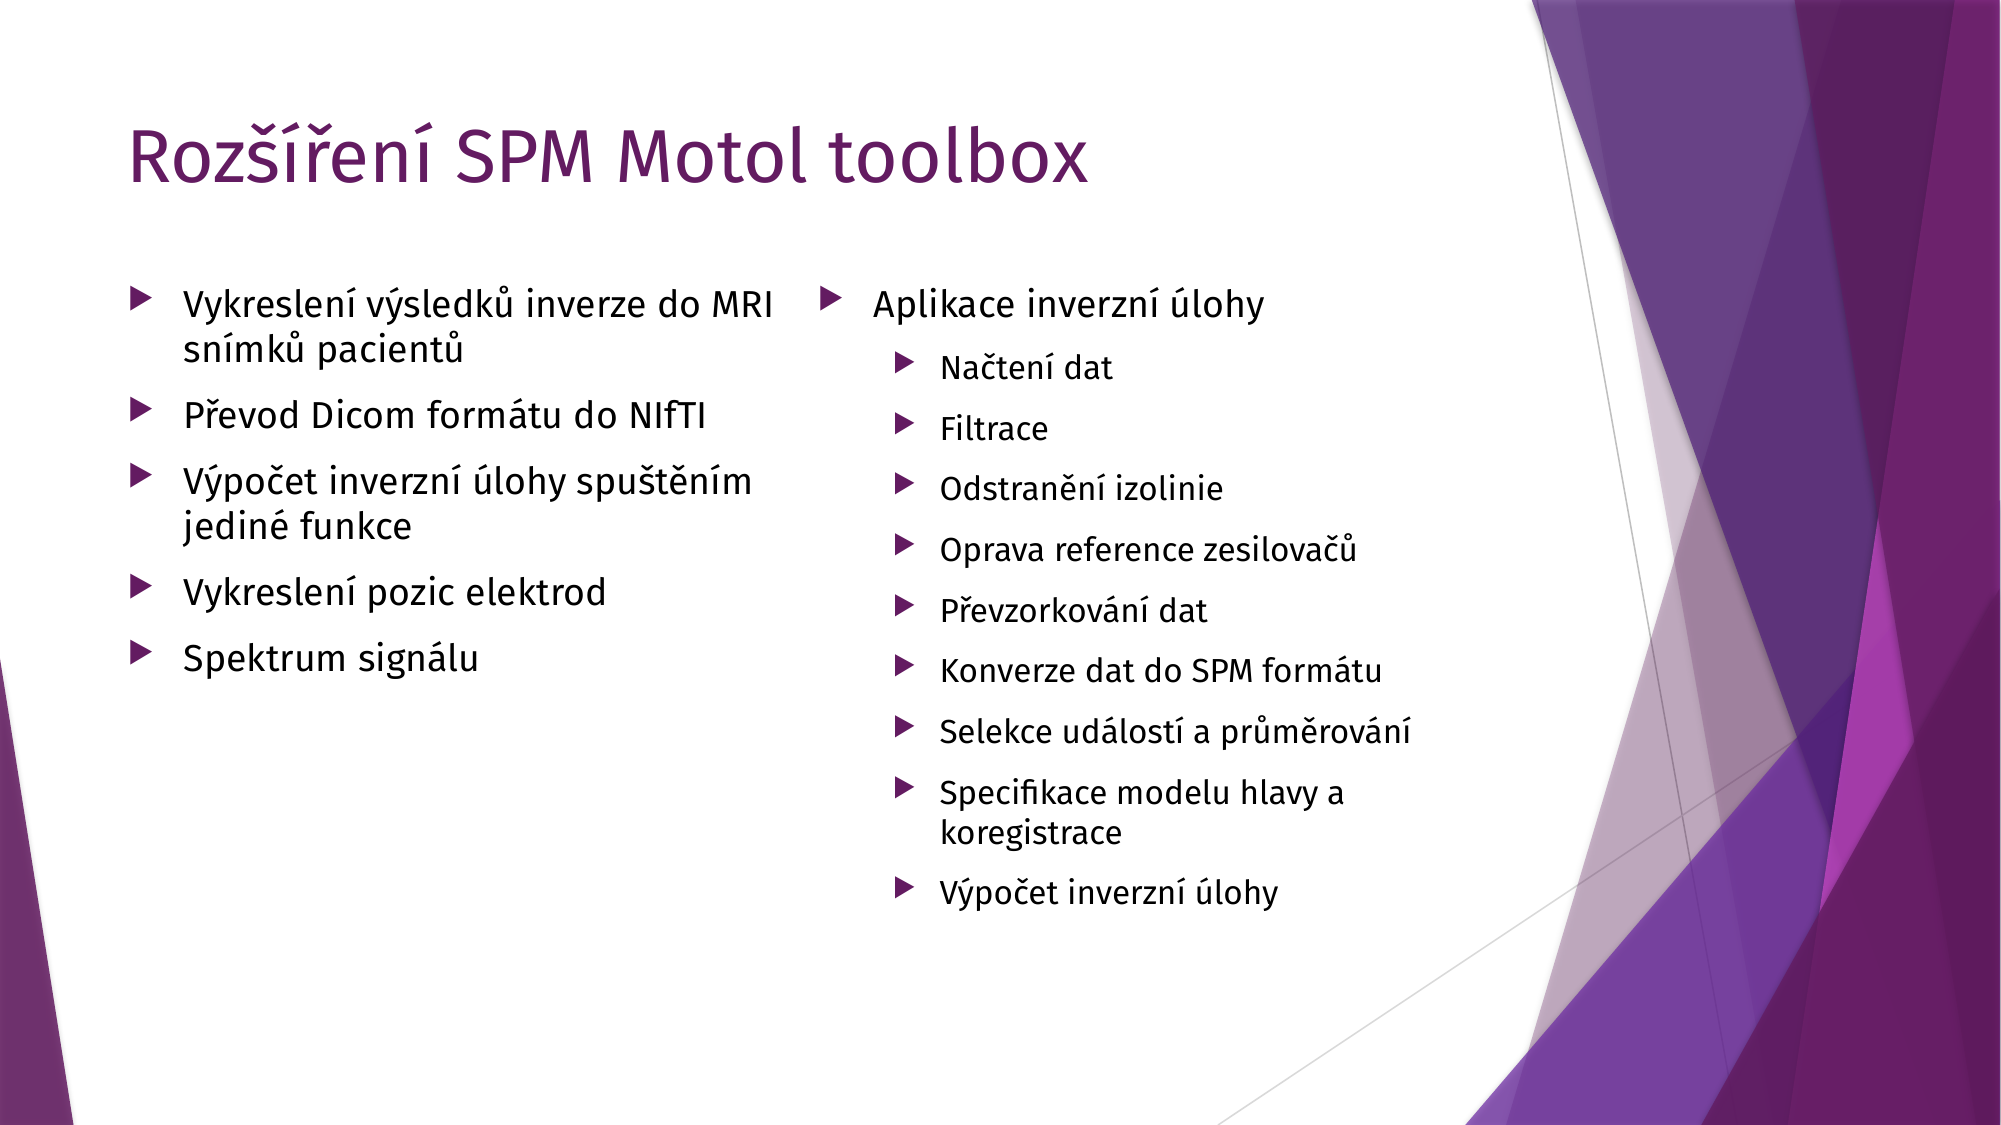

# Rozšíření SPM Motol toolbox
Vykreslení výsledků inverze do MRI snímků pacientů
Převod Dicom formátu do NIfTI
Výpočet inverzní úlohy spuštěním jediné funkce
Vykreslení pozic elektrod
Spektrum signálu

Aplikace inverzní úlohy
Načtení dat
Filtrace
Odstranění izolinie
Oprava reference zesilovačů
Převzorkování dat
Konverze dat do SPM formátu
Selekce událostí a průměrování
Specifikace modelu hlavy a koregistrace
Výpočet inverzní úlohy